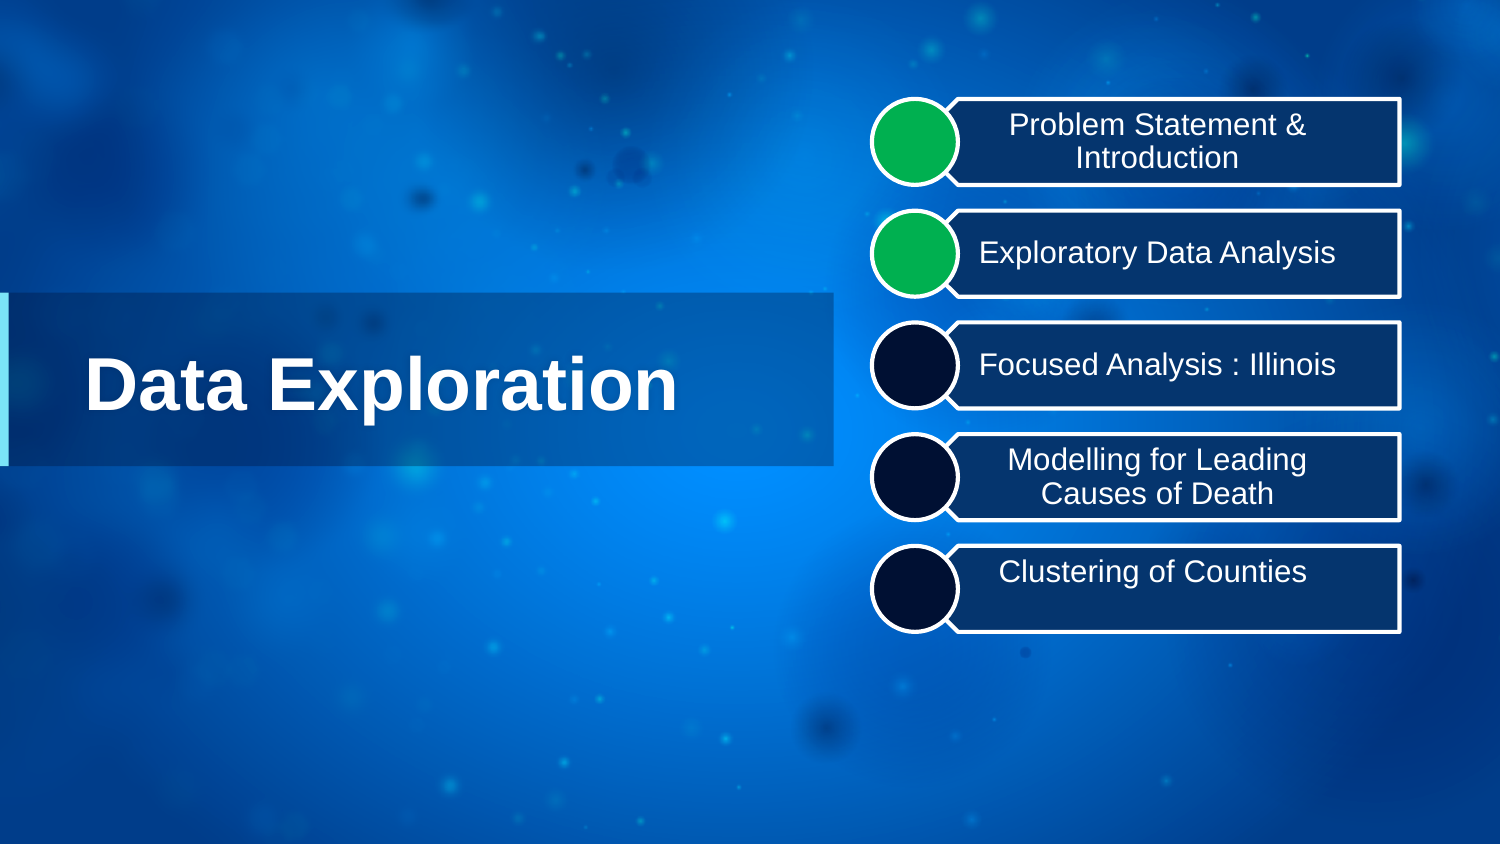

Problem Statement & Introduction
Exploratory Data Analysis
Focused Analysis : Illinois
Modelling for Leading Causes of Death
Clustering of Counties
Data Exploration